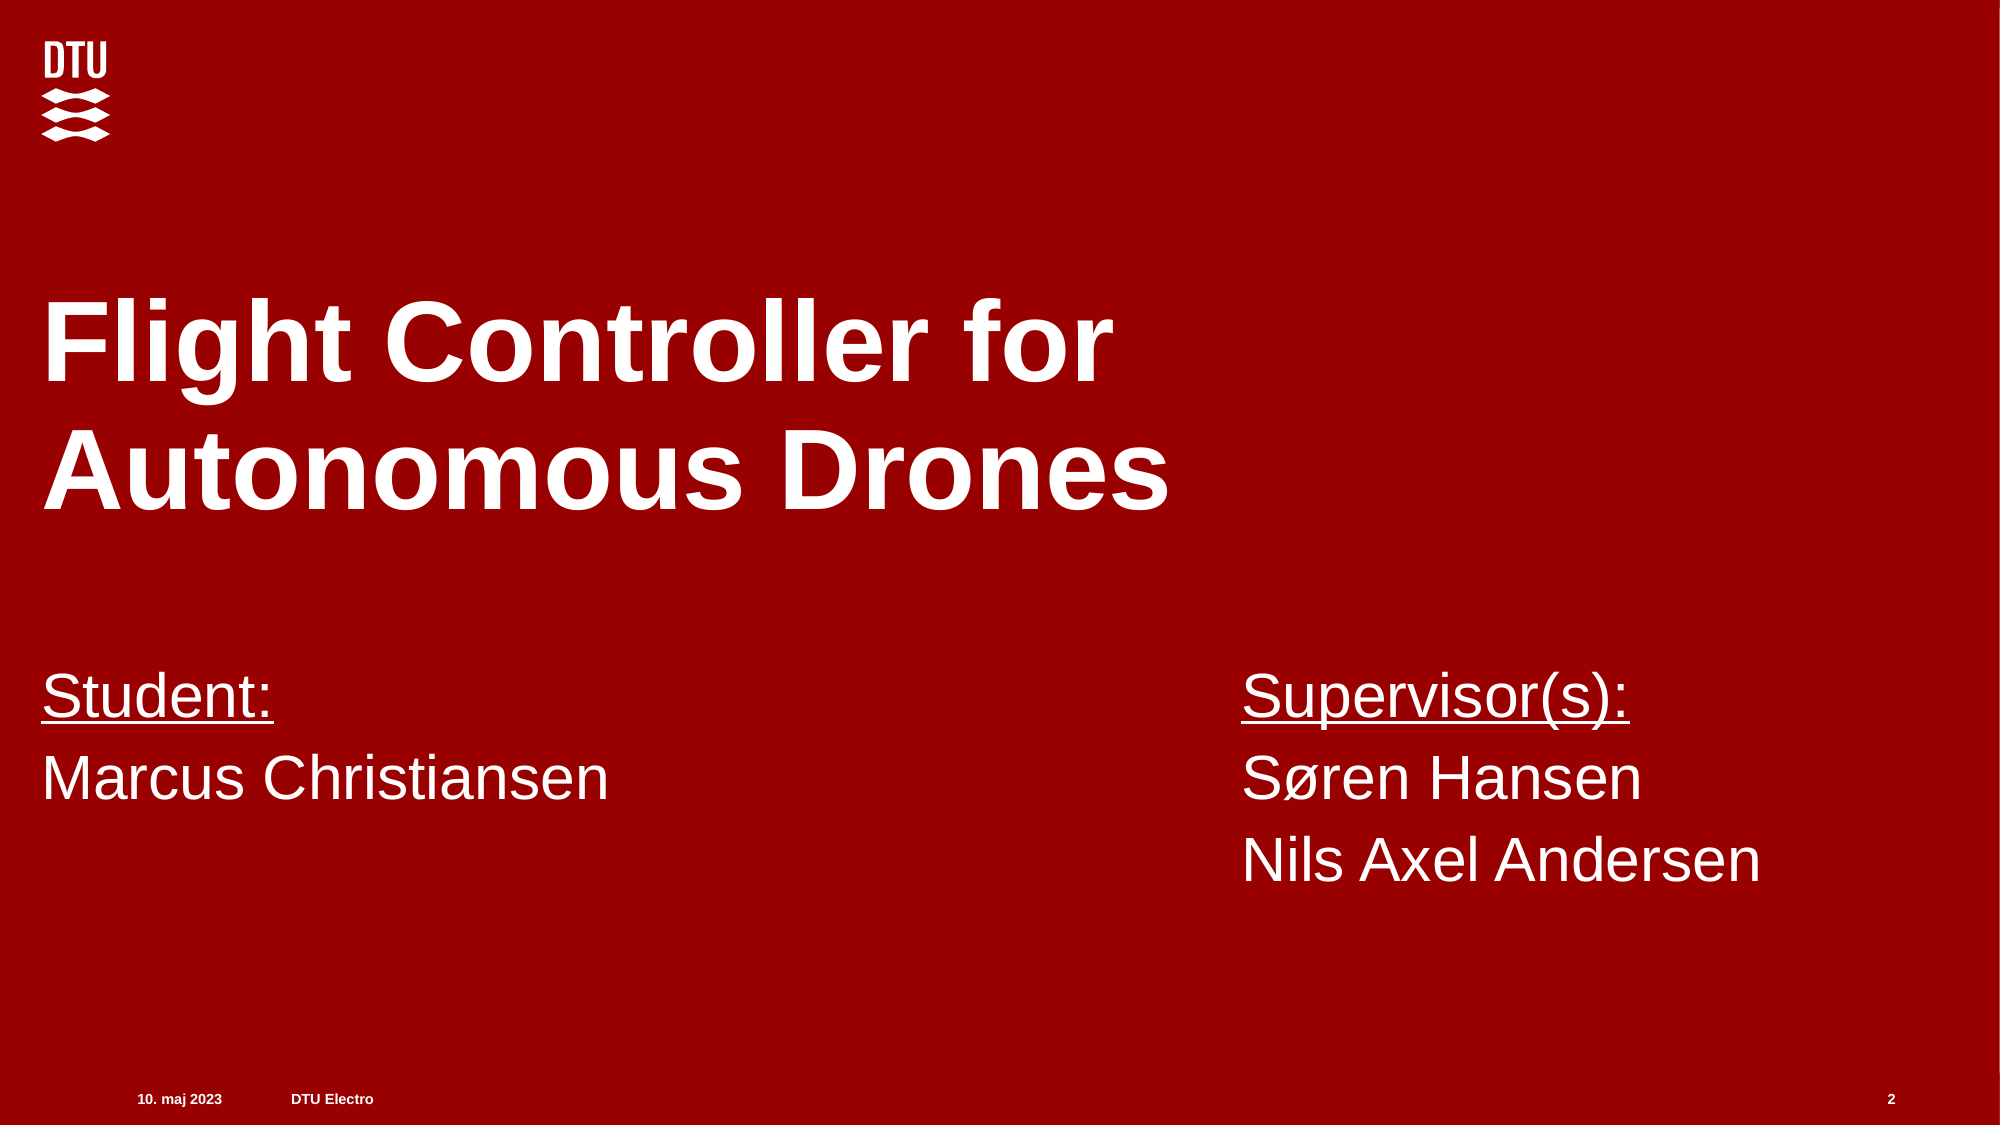

# Flight Controller for Autonomous Drones
Student:							Supervisor(s):
Marcus Christiansen					Søren Hansen
								Nils Axel Andersen
2